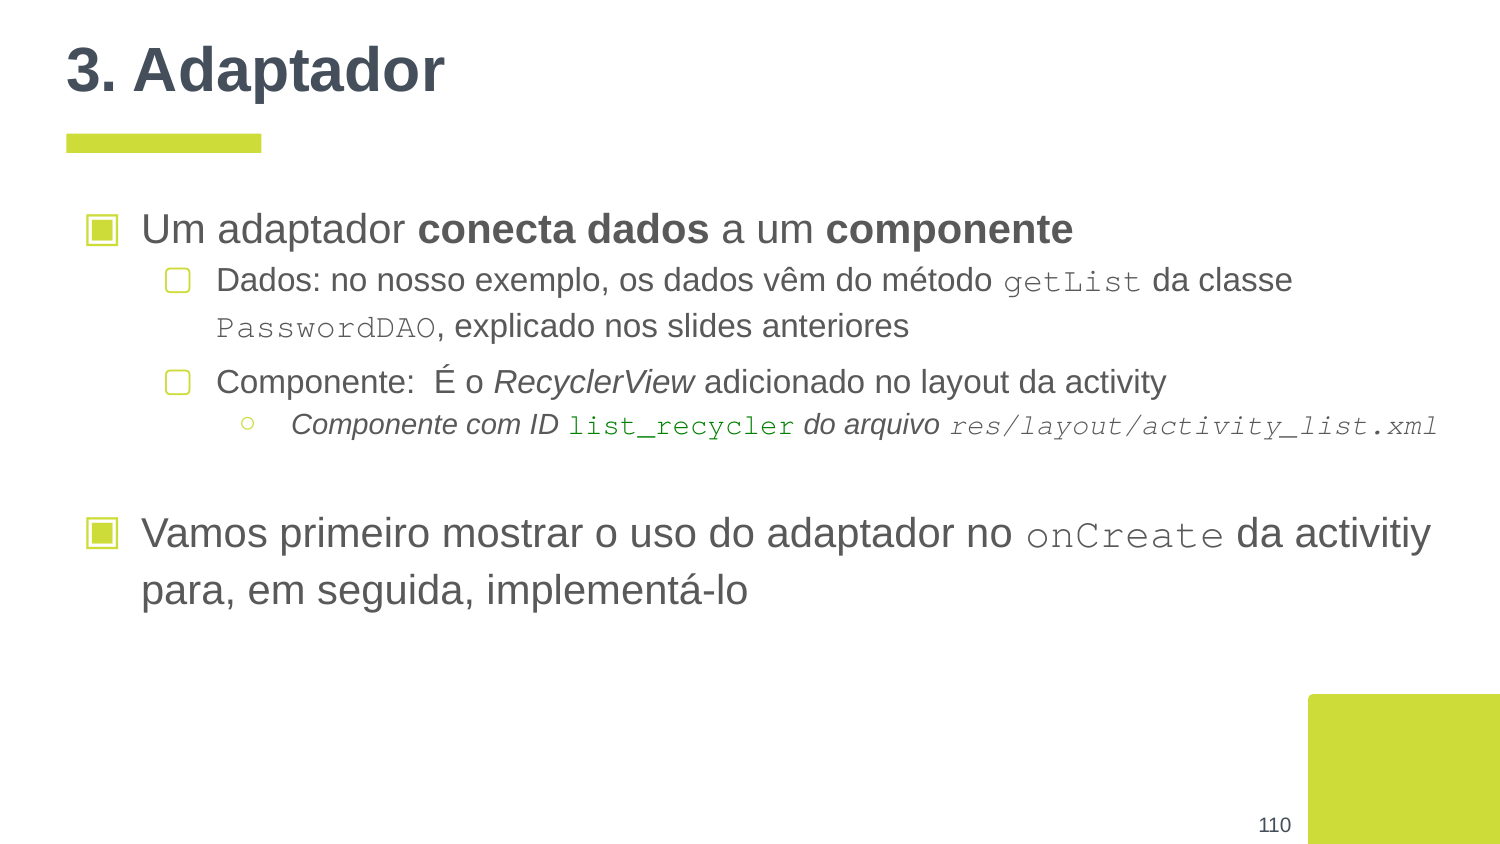

# 3. Adaptador
Um adaptador conecta dados a um componente
Dados: no nosso exemplo, os dados vêm do método getList da classe PasswordDAO, explicado nos slides anteriores
Componente:  É o RecyclerView adicionado no layout da activity
Componente com ID list_recycler do arquivo res/layout/activity_list.xml
Vamos primeiro mostrar o uso do adaptador no onCreate da activitiy para, em seguida, implementá-lo
110